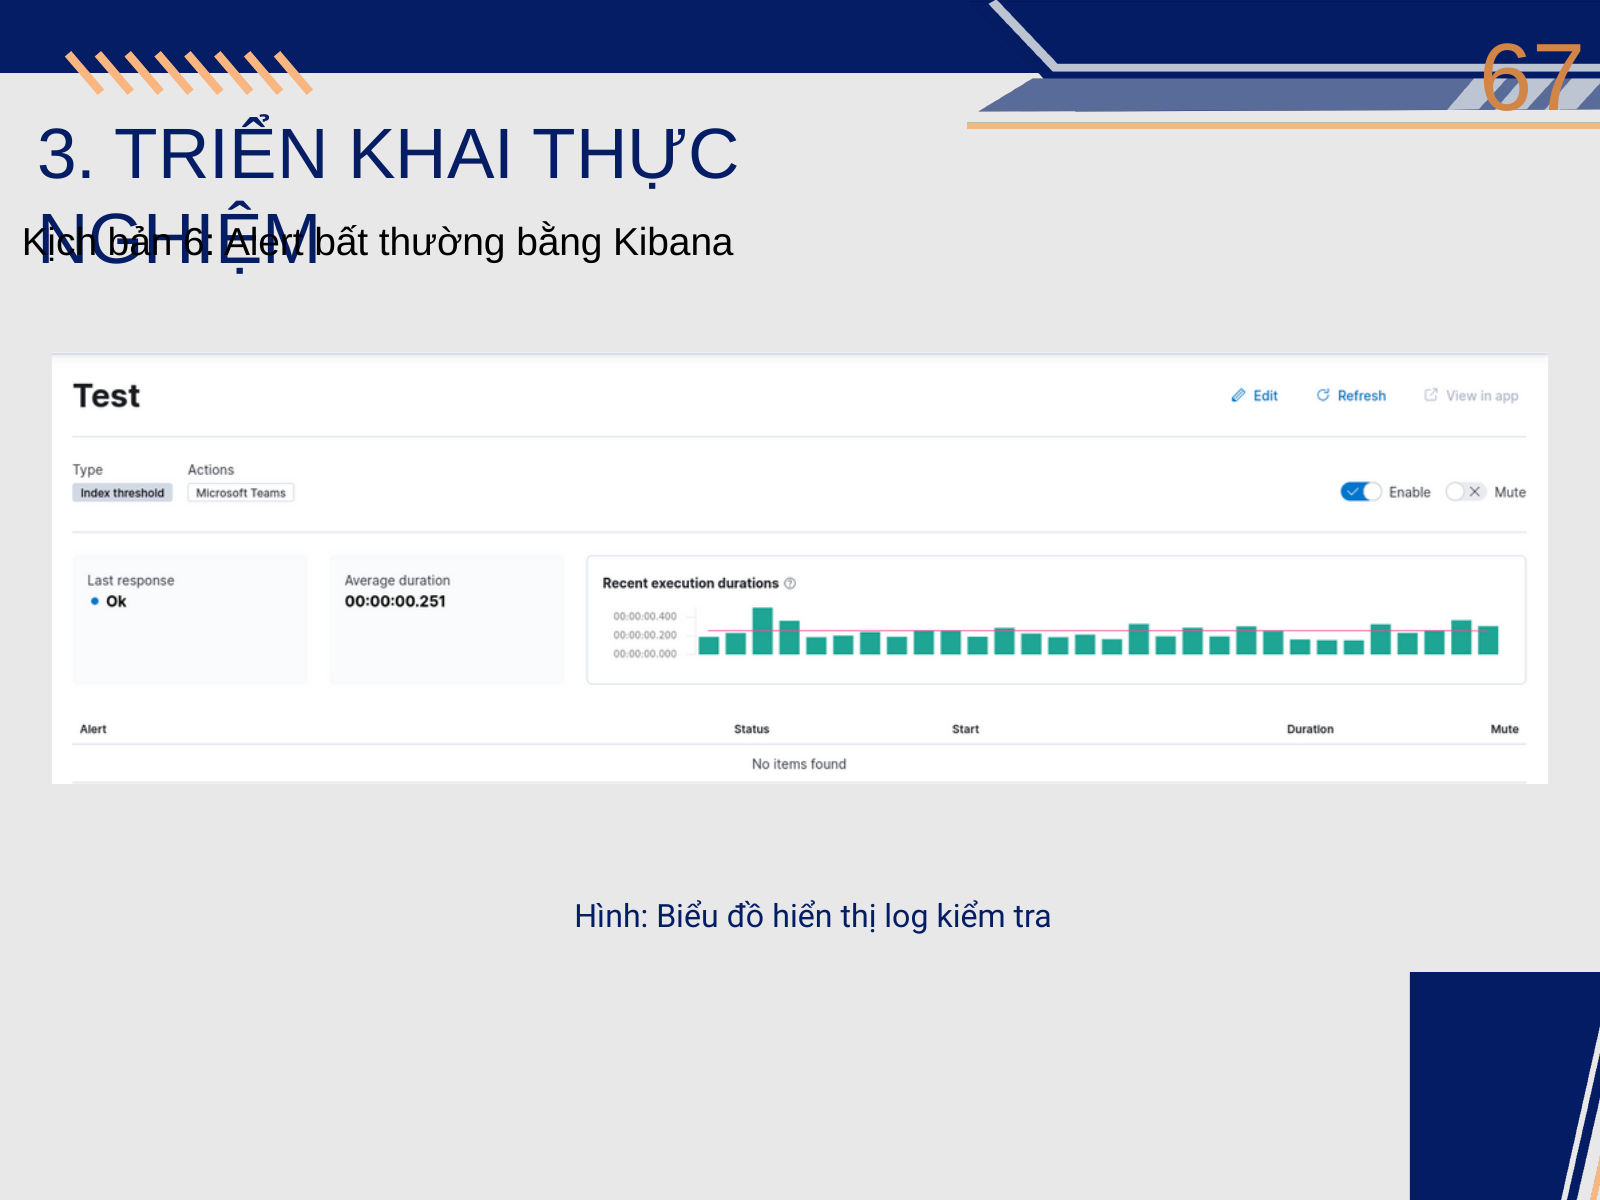

67
3. TRIỂN KHAI THỰC NGHIỆM
Kịch bản 6: Alert bất thường bằng Kibana

Hình: Biểu đồ hiển thị log kiểm tra